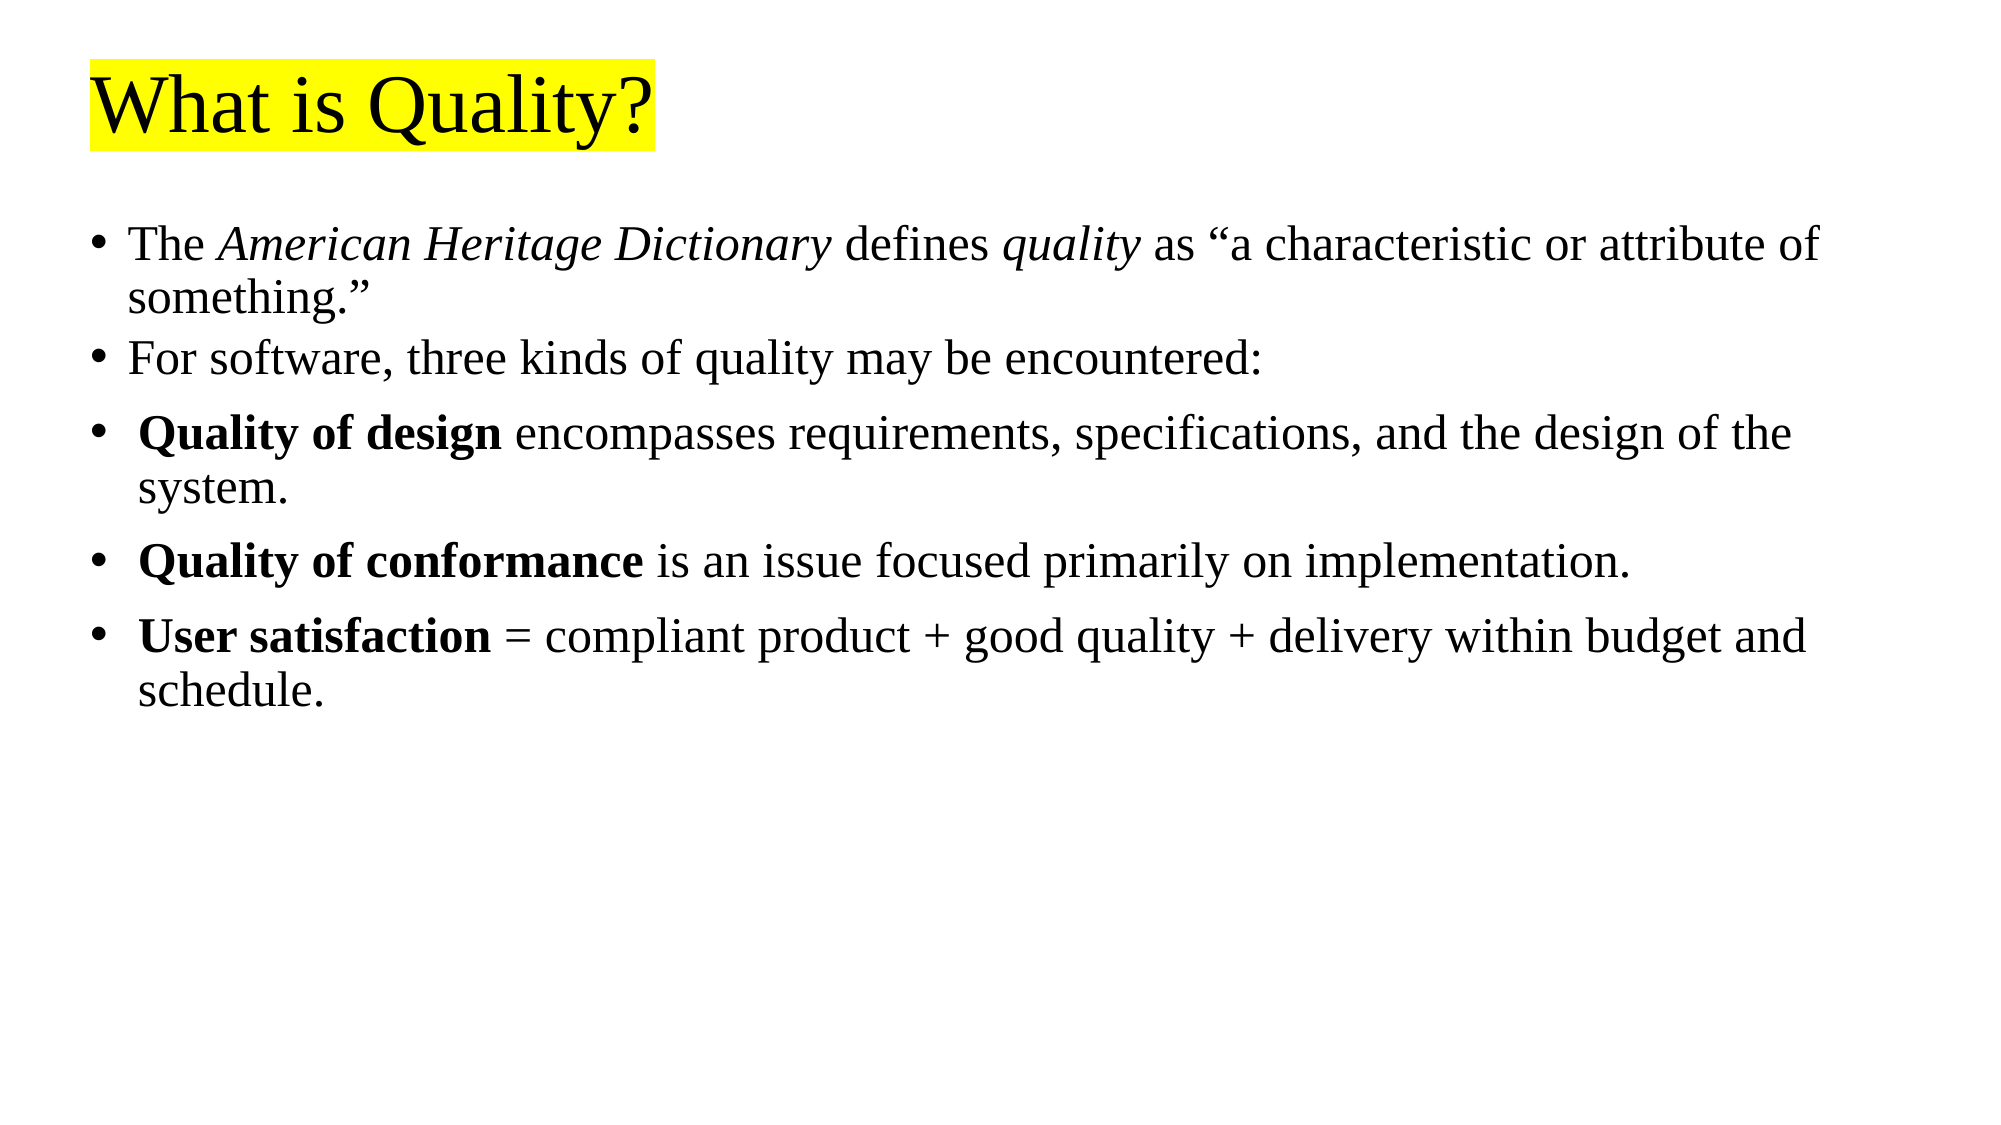

# What is Quality?
The American Heritage Dictionary defines quality as “a characteristic or attribute of something.”
For software, three kinds of quality may be encountered:
Quality of design encompasses requirements, specifications, and the design of the system.
Quality of conformance is an issue focused primarily on implementation.
User satisfaction = compliant product + good quality + delivery within budget and schedule.
88